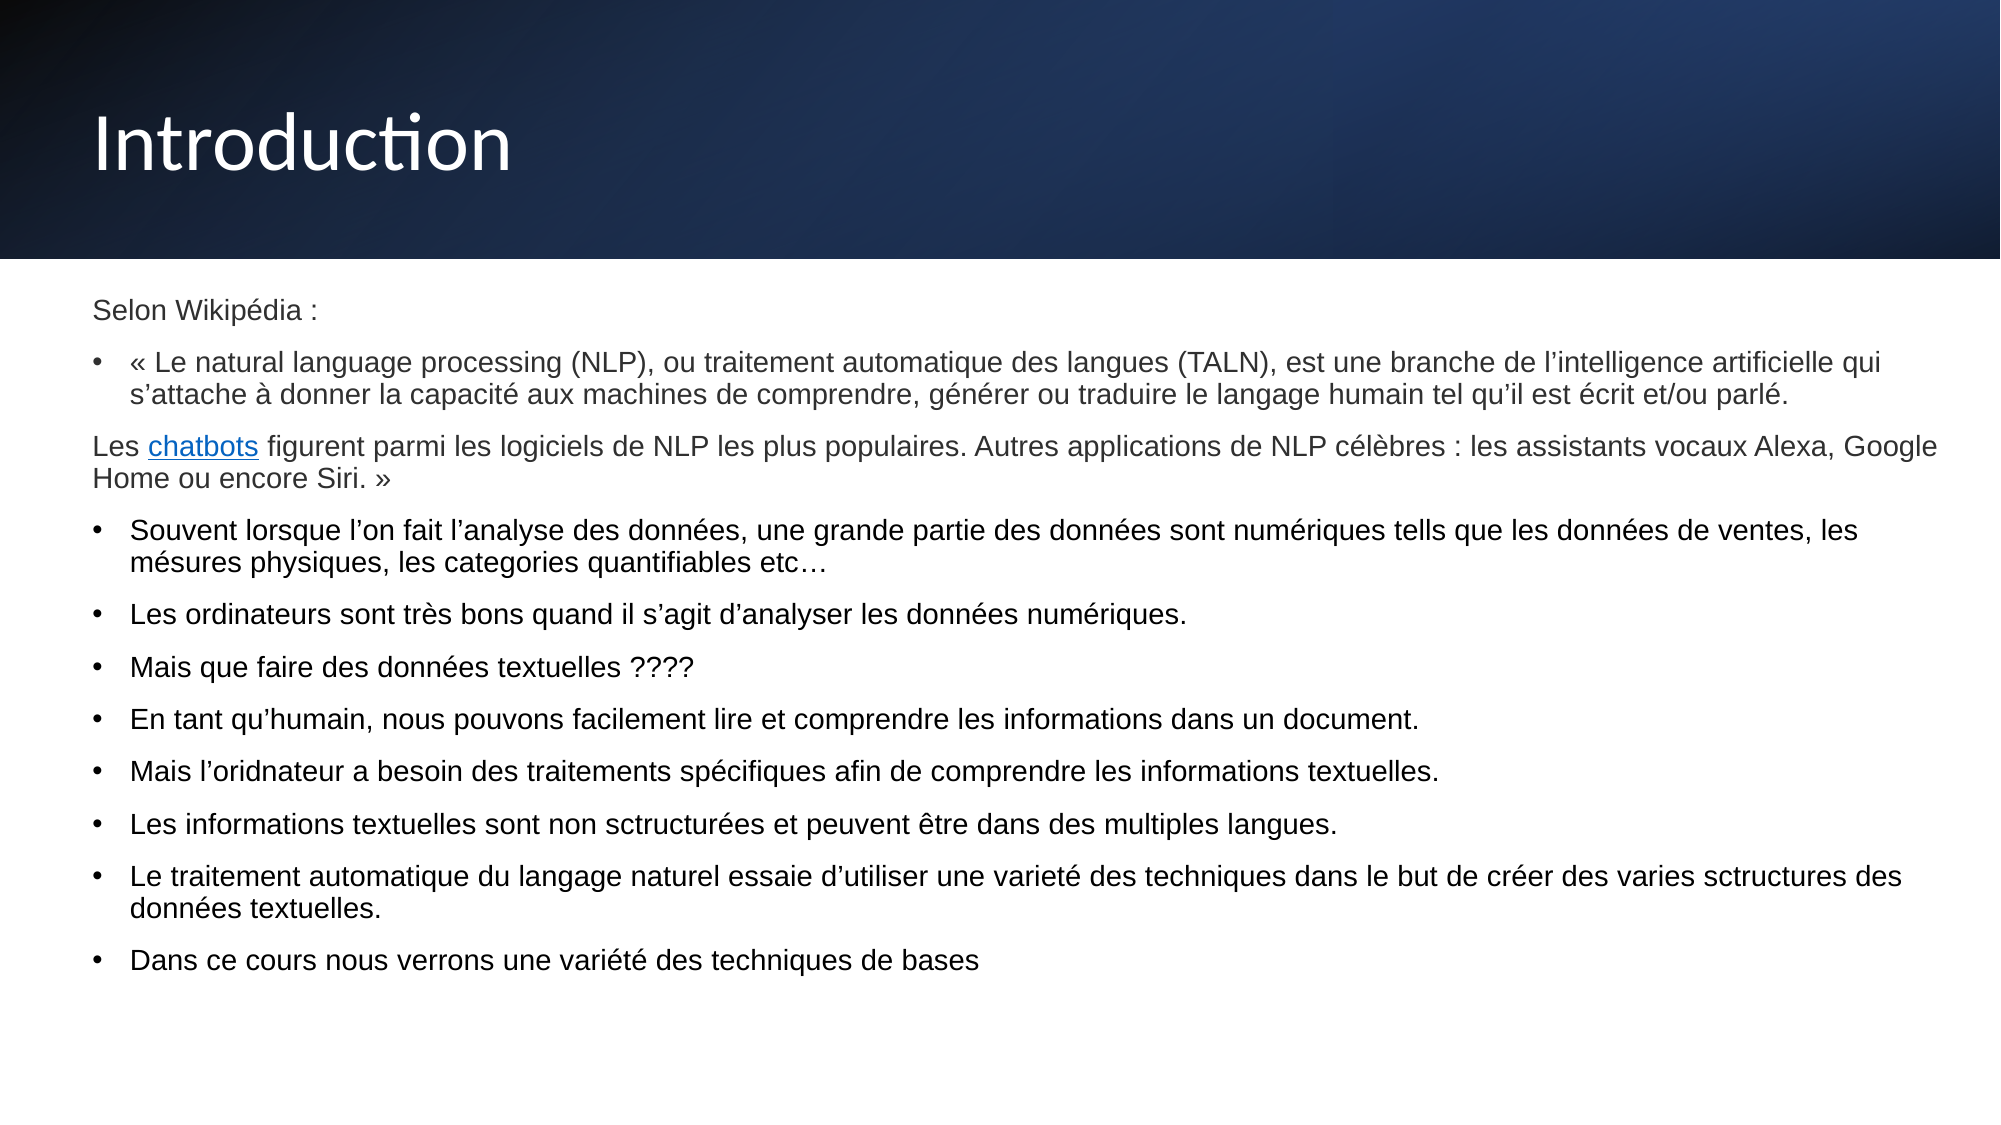

# Introduction
Selon Wikipédia :
« Le natural language processing (NLP), ou traitement automatique des langues (TALN), est une branche de l’intelligence artificielle qui s’attache à donner la capacité aux machines de comprendre, générer ou traduire le langage humain tel qu’il est écrit et/ou parlé.
Les chatbots figurent parmi les logiciels de NLP les plus populaires. Autres applications de NLP célèbres : les assistants vocaux Alexa, Google Home ou encore Siri. »
Souvent lorsque l’on fait l’analyse des données, une grande partie des données sont numériques tells que les données de ventes, les mésures physiques, les categories quantifiables etc…
Les ordinateurs sont très bons quand il s’agit d’analyser les données numériques.
Mais que faire des données textuelles ????
En tant qu’humain, nous pouvons facilement lire et comprendre les informations dans un document.
Mais l’oridnateur a besoin des traitements spécifiques afin de comprendre les informations textuelles.
Les informations textuelles sont non sctructurées et peuvent être dans des multiples langues.
Le traitement automatique du langage naturel essaie d’utiliser une varieté des techniques dans le but de créer des varies sctructures des données textuelles.
Dans ce cours nous verrons une variété des techniques de bases